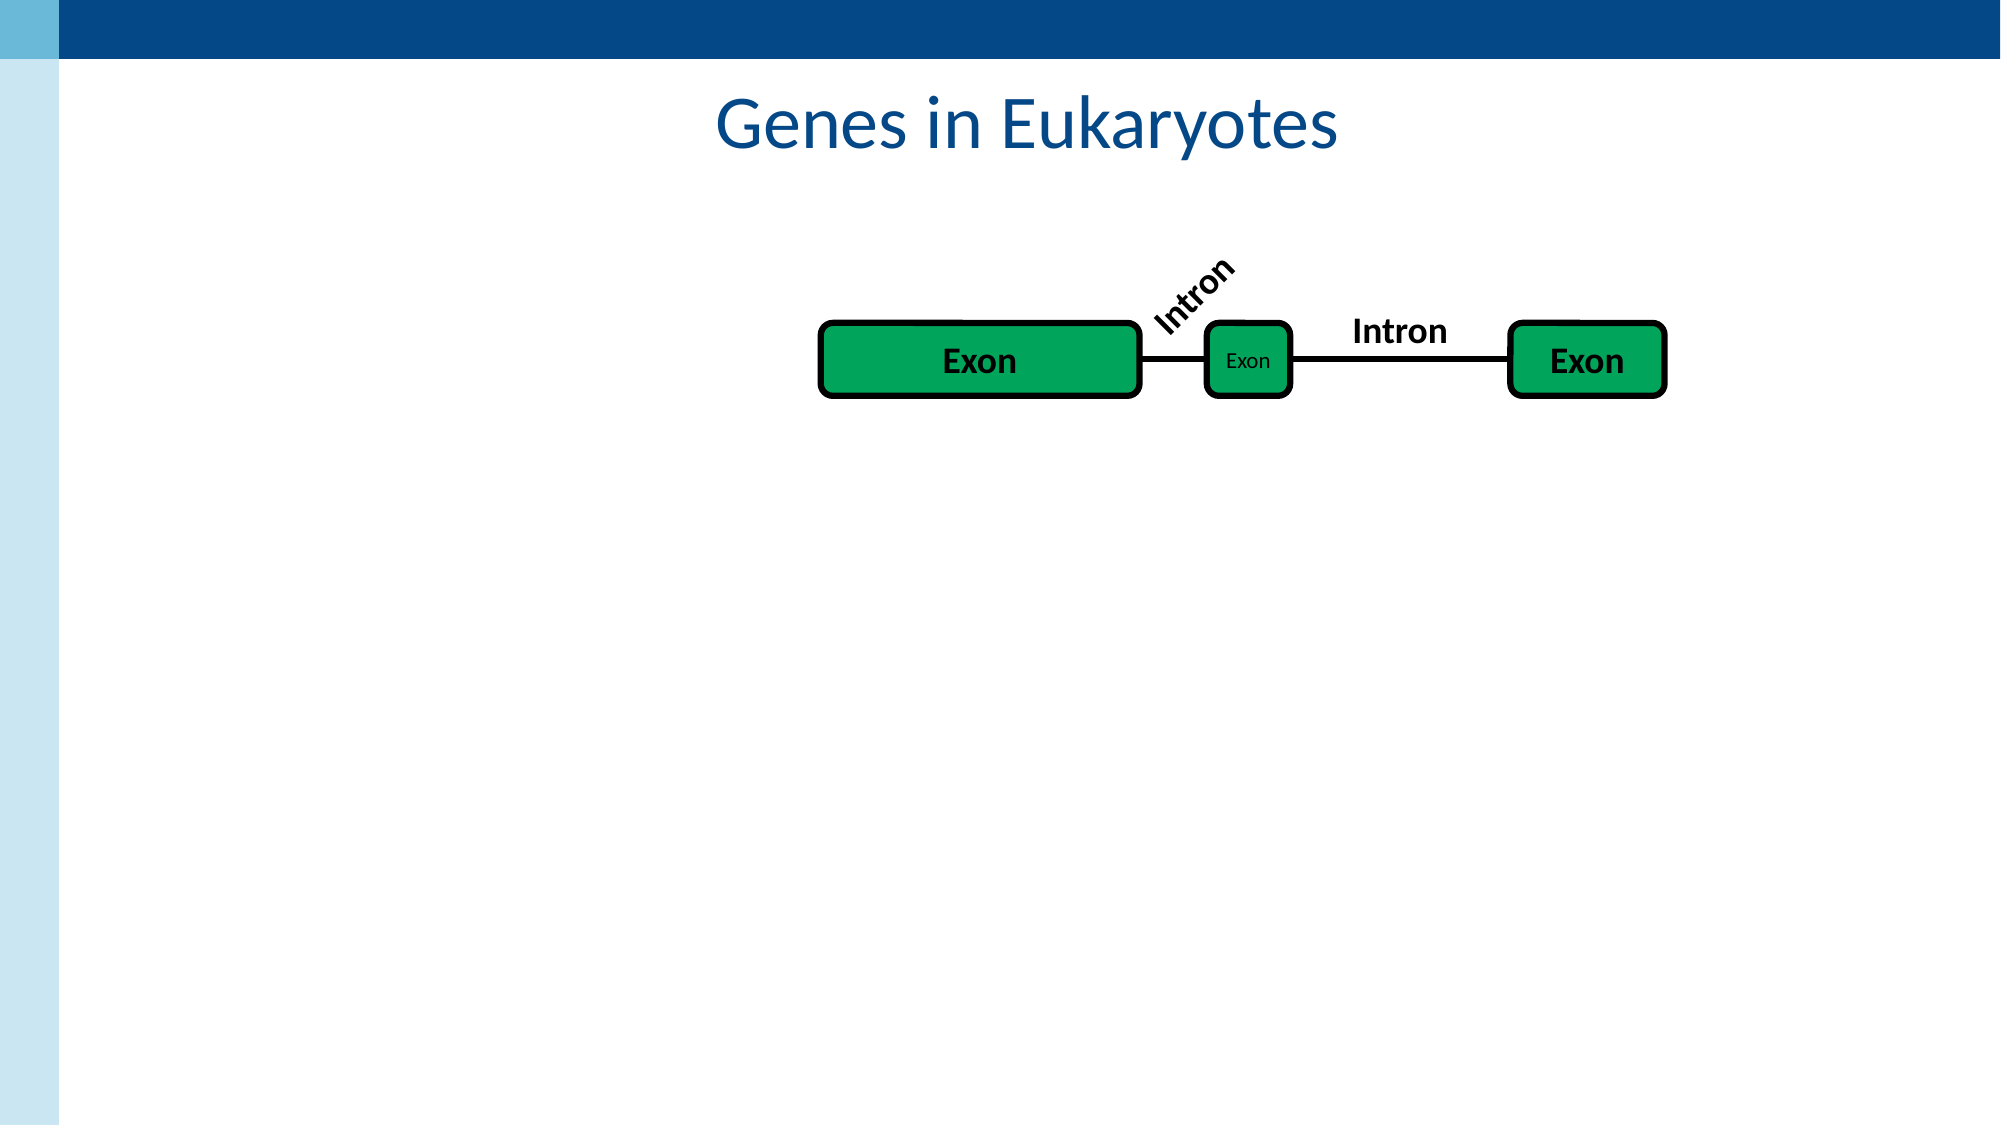

# Genes in Eukaryotes
Intron
Intron

Exon

Exon
Exon